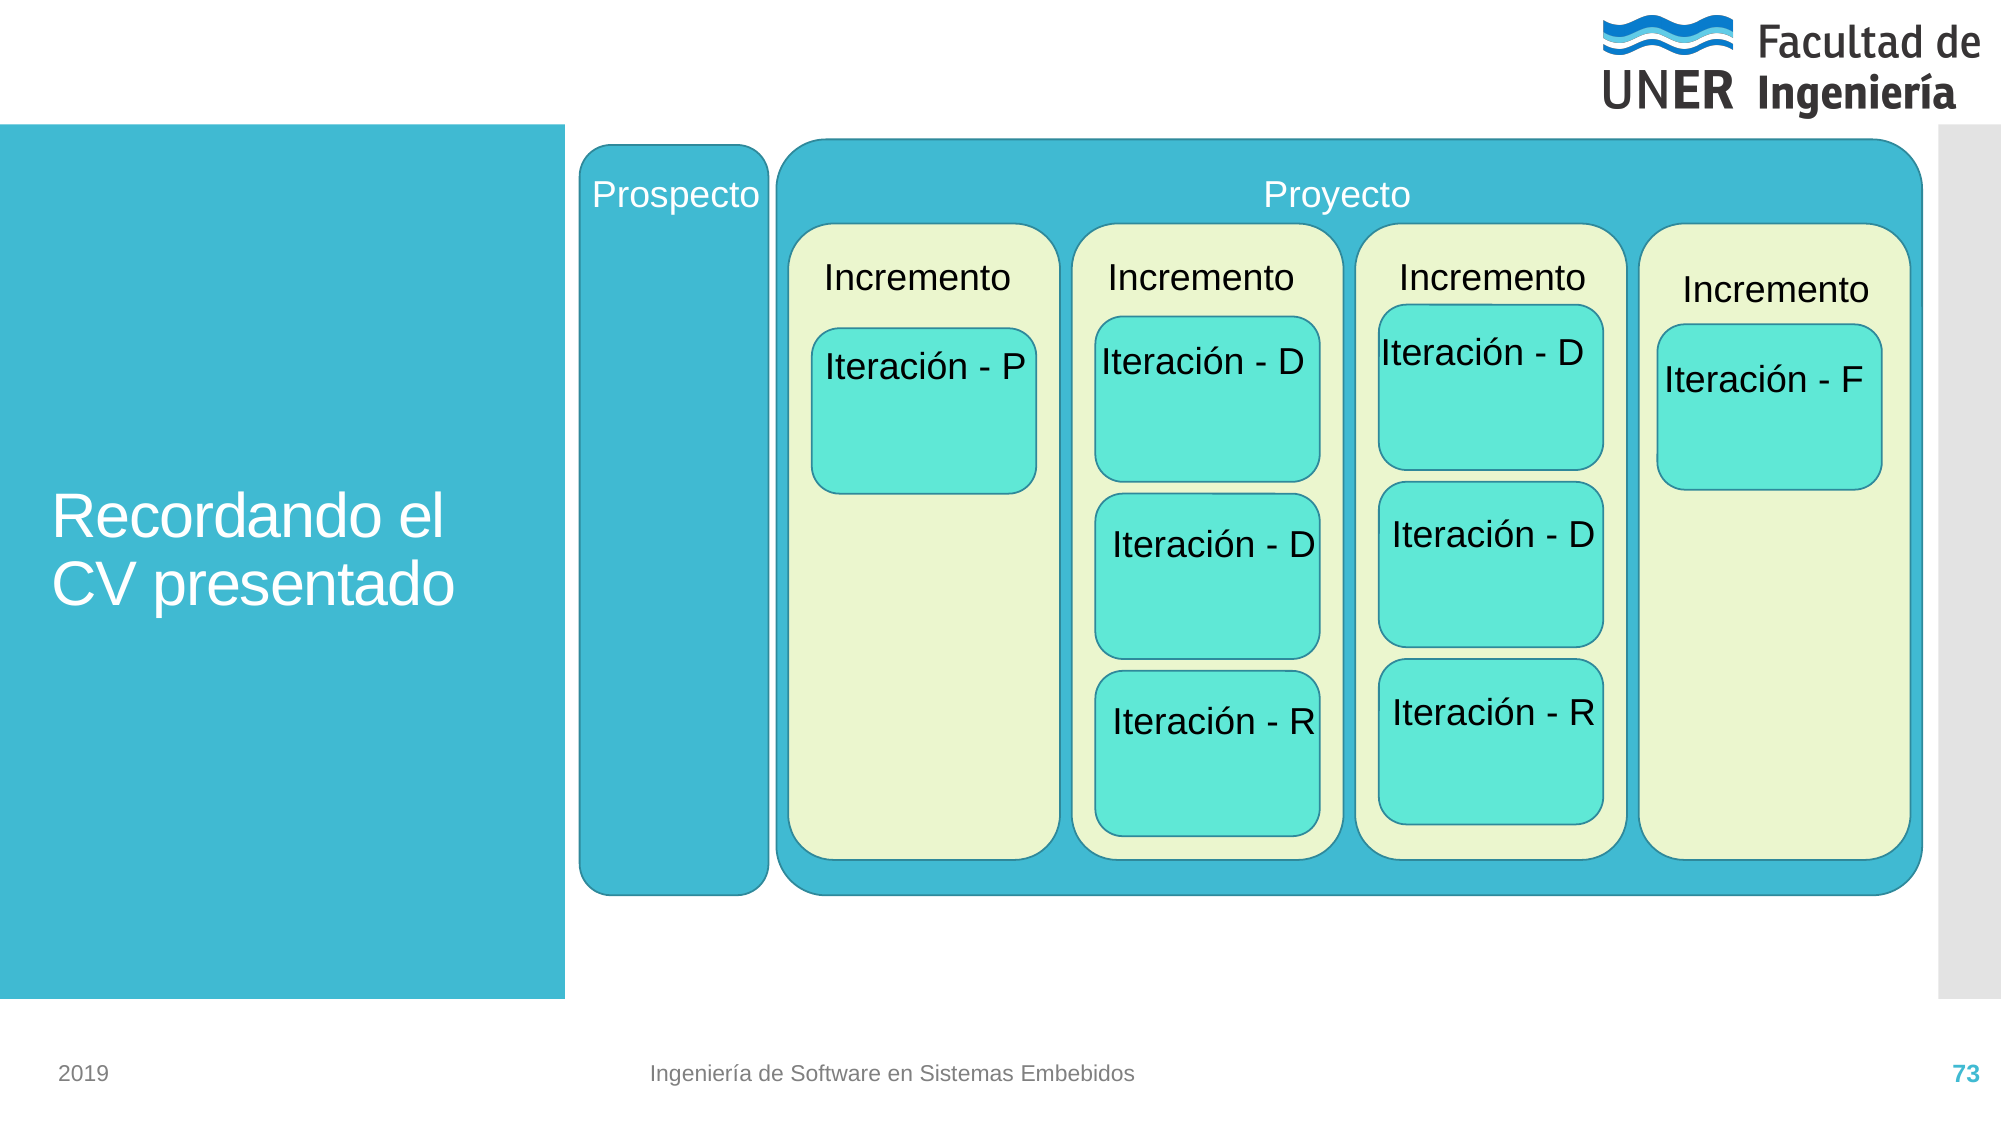

Prospecto
Proyecto

Incremento
Incremento
Incremento
Incremento

Iteración - D

Iteración - D
Iteración - P
Iteración - F
# Recordando el CV presentado

Iteración - D
Iteración - D

Iteración - R
Iteración - R
2019
Ingeniería de Software en Sistemas Embebidos
73